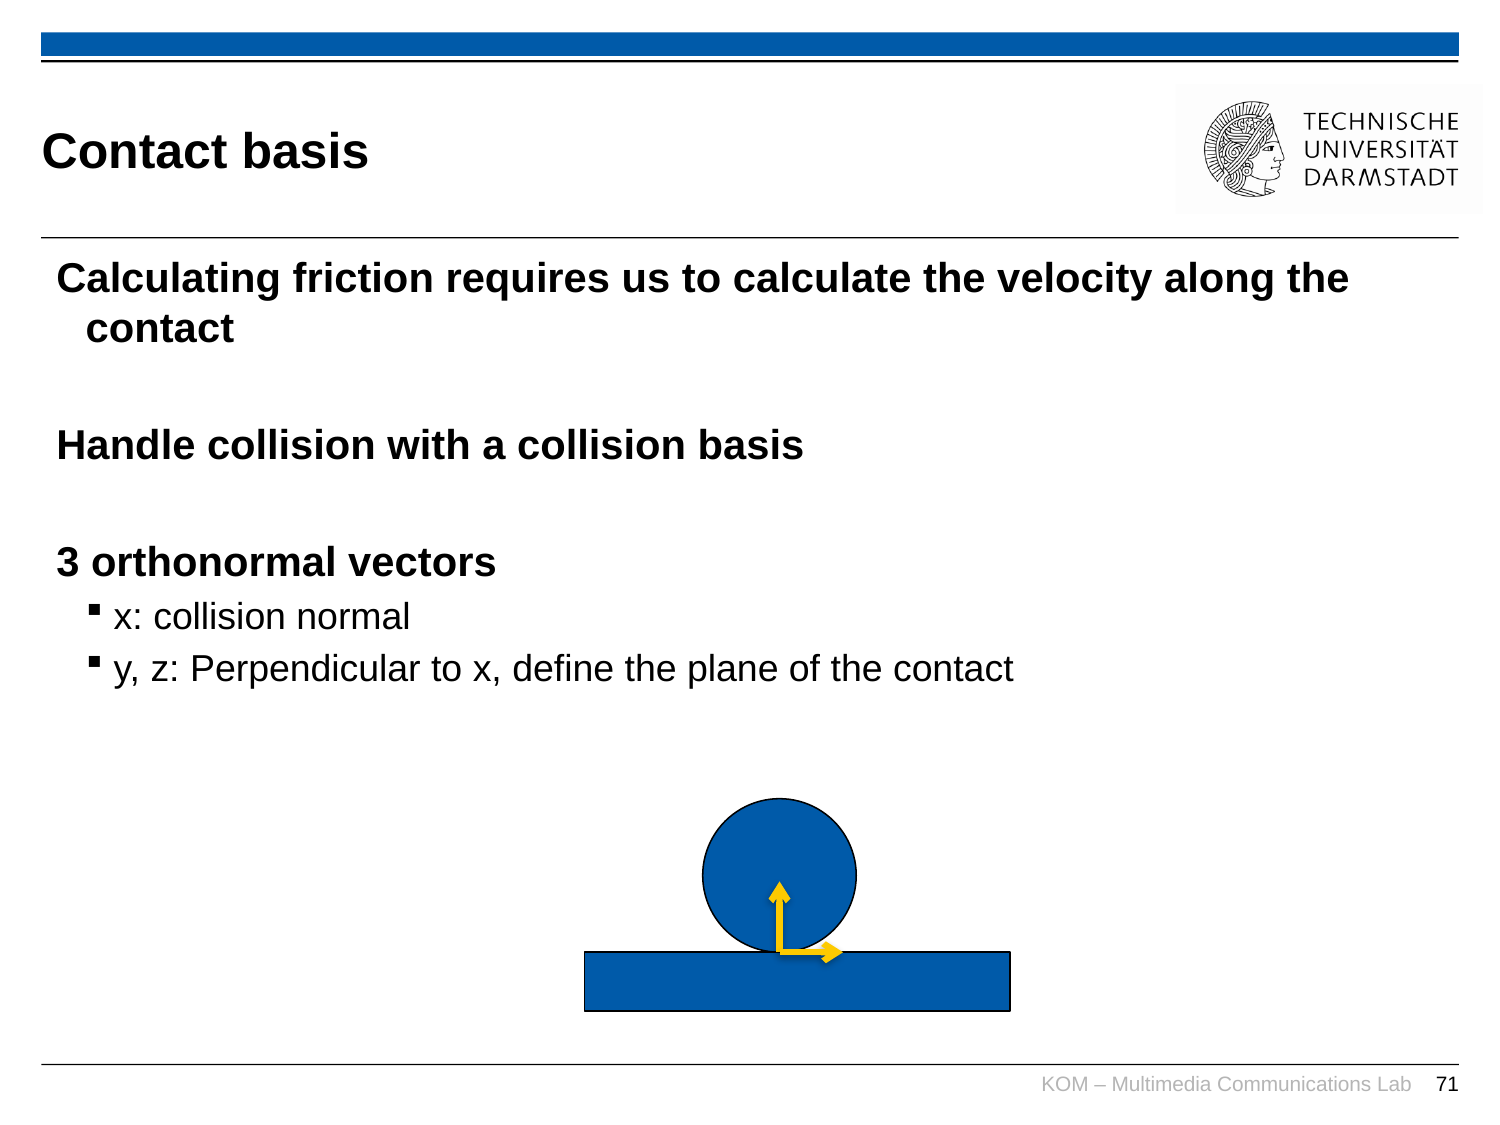

# Contact basis
Calculating friction requires us to calculate the velocity along the contact

Handle collision with a collision basis

3 orthonormal vectors
x: collision normal
y, z: Perpendicular to x, define the plane of the contact